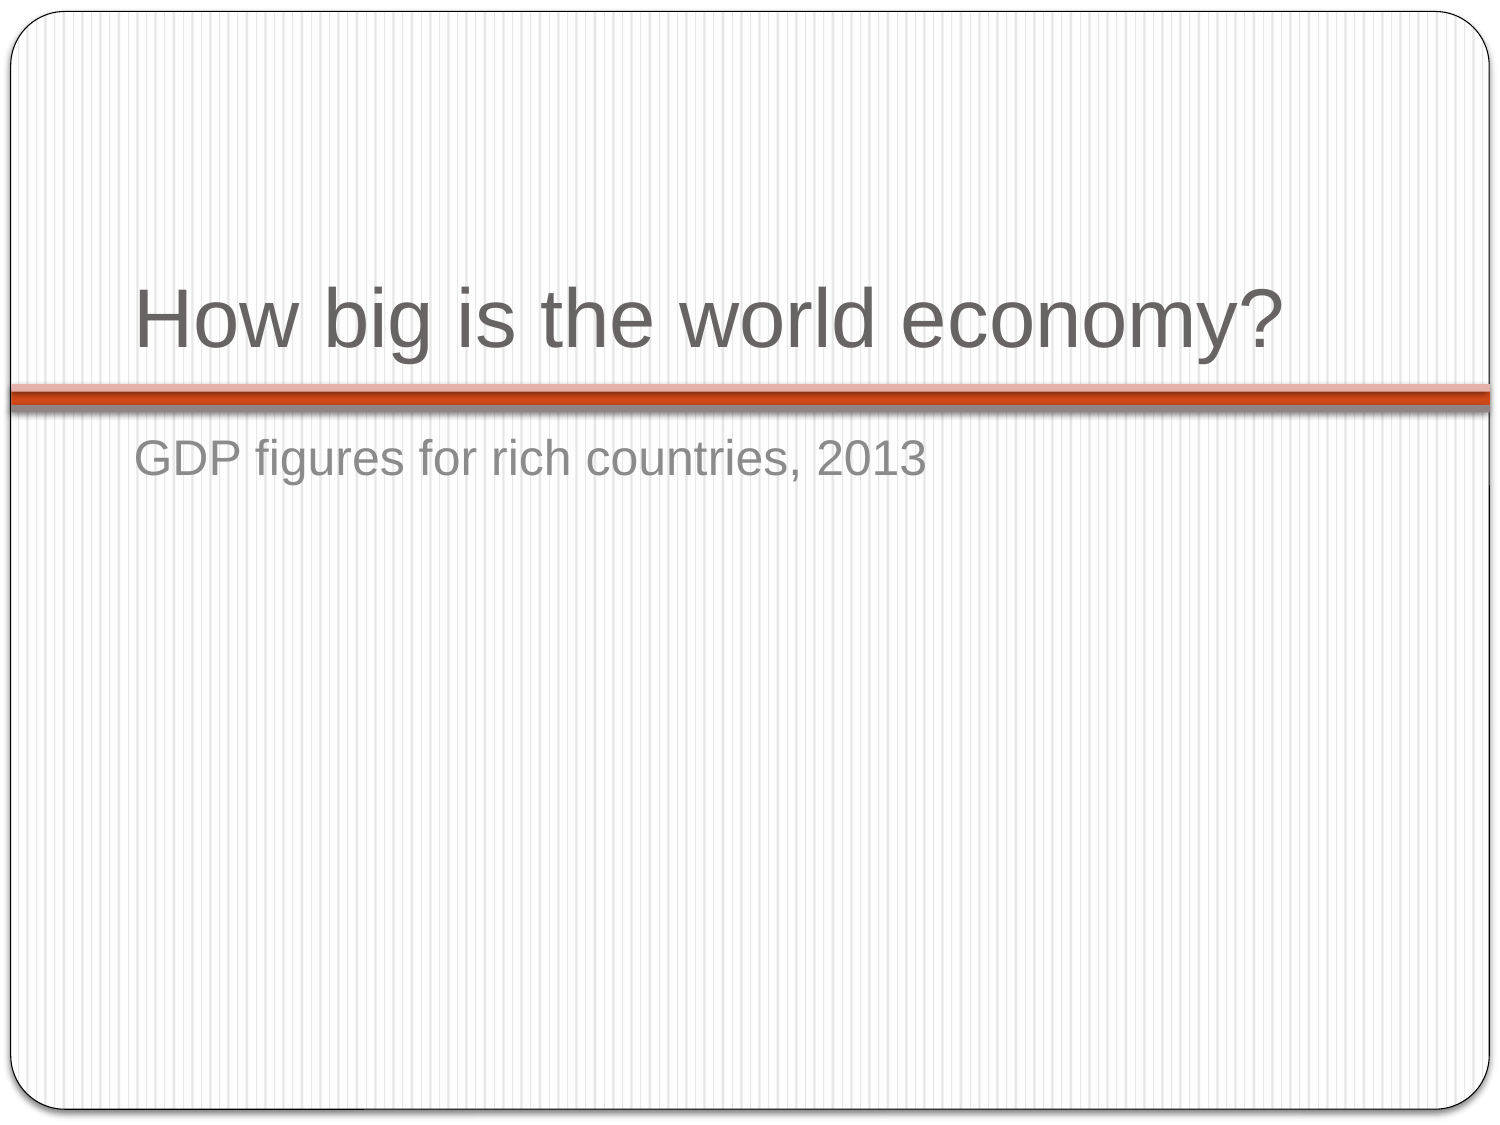

# How big is the world economy?
GDP figures for rich countries, 2013